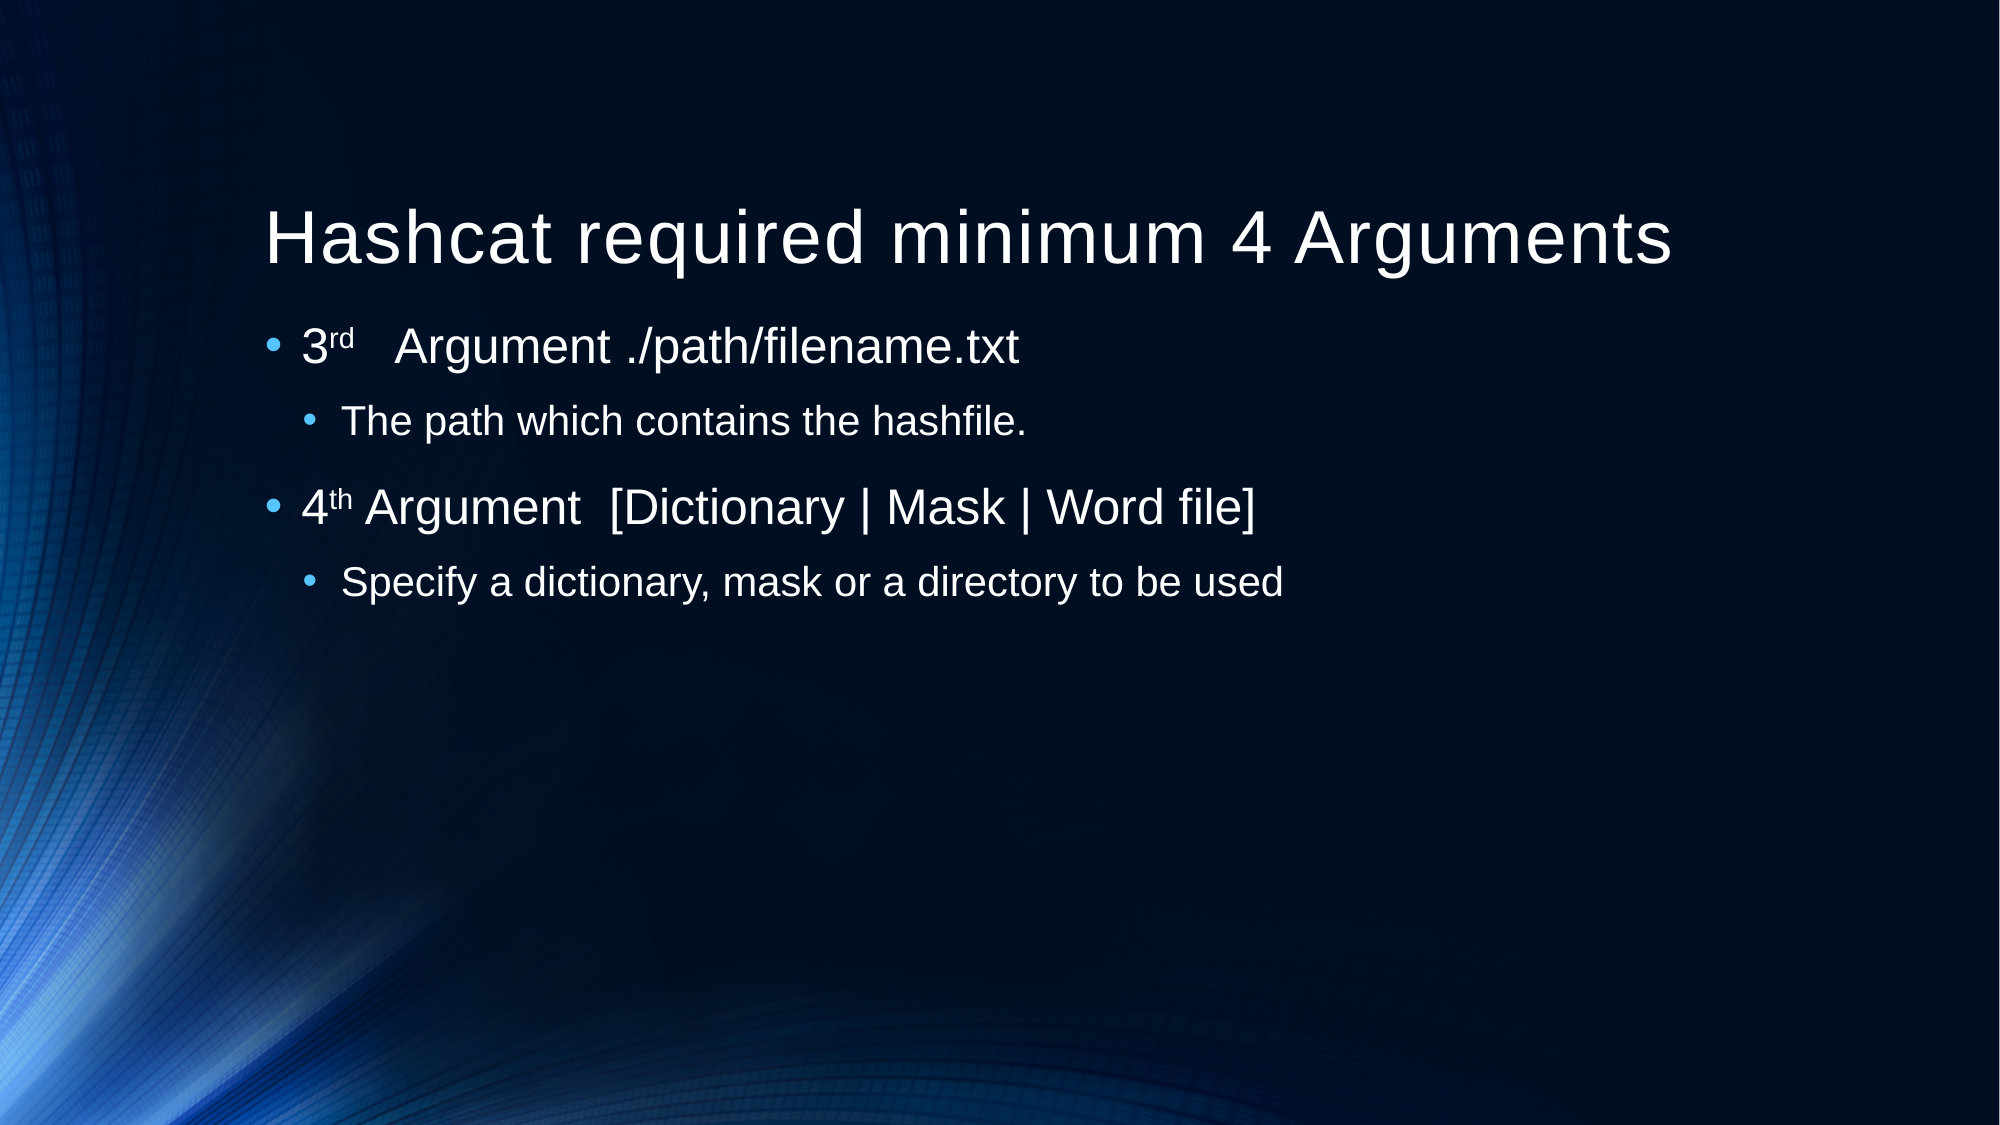

# Hashcat required minimum 4 Arguments
3rd   Argument ./path/filename.txt
The path which contains the hashfile.
4th Argument  [Dictionary | Mask | Word file]
Specify a dictionary, mask or a directory to be used